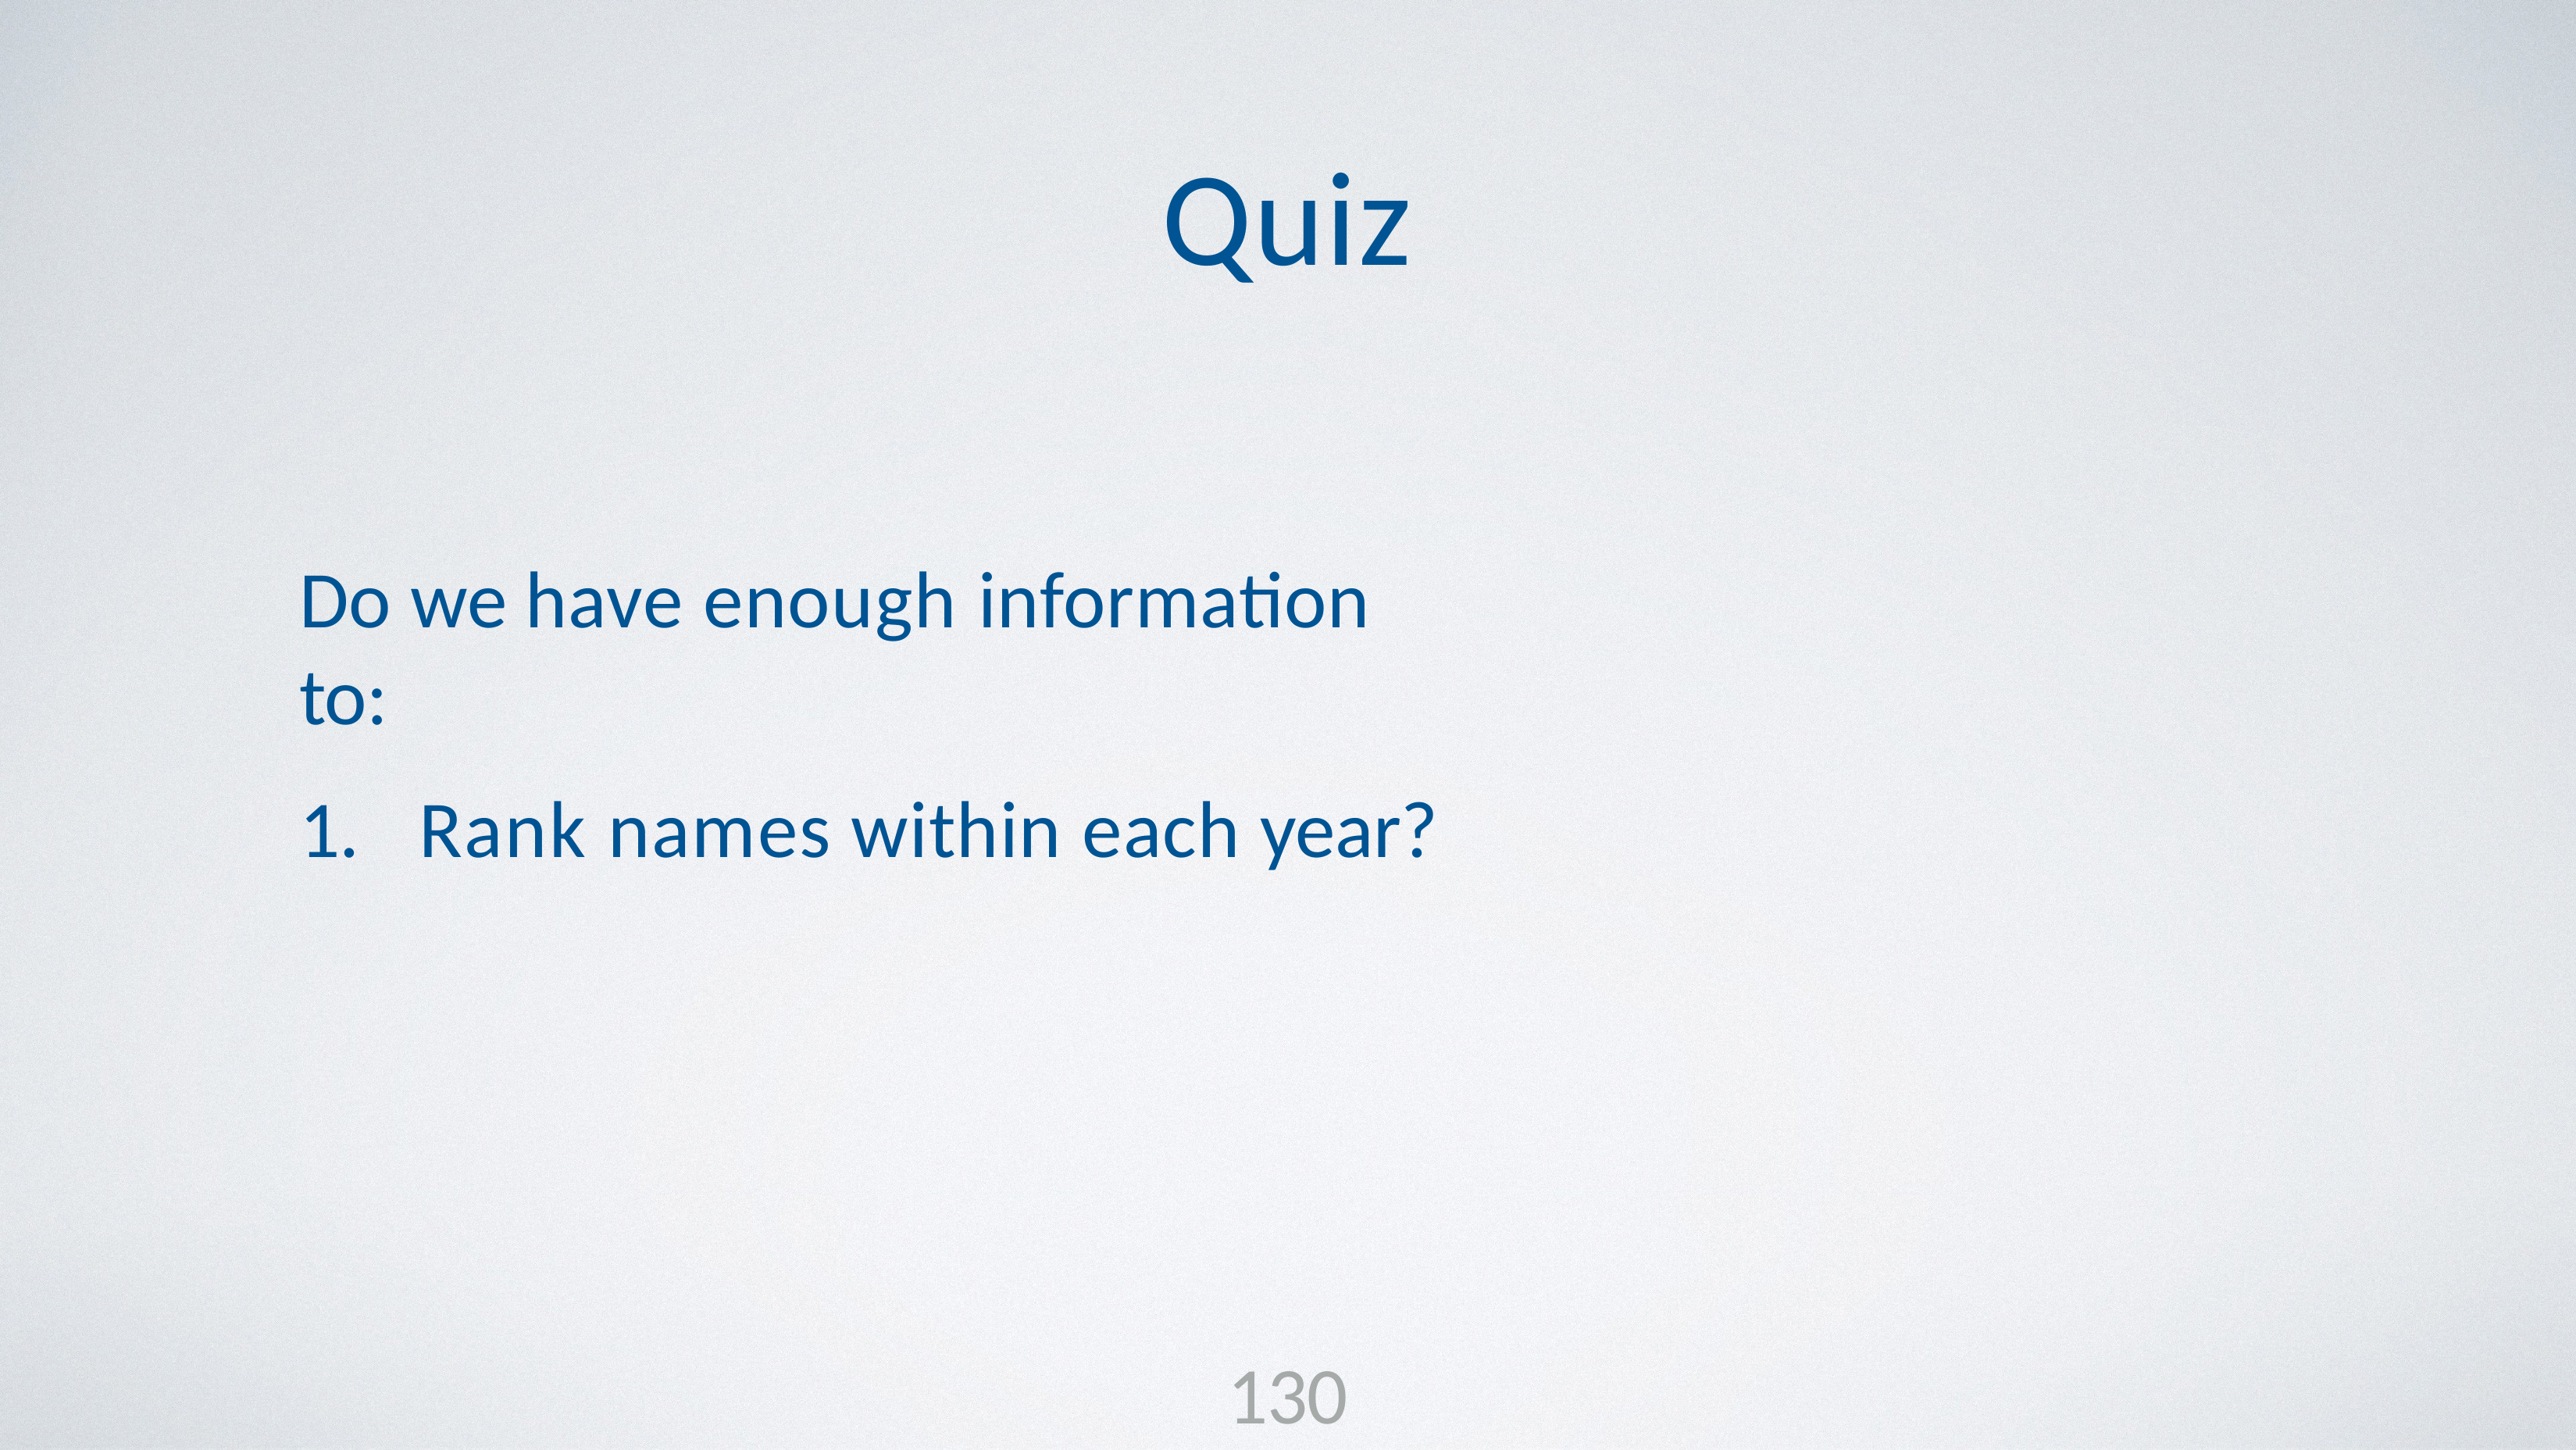

# Quiz
Do we have enough information to:
1.	Rank names within each year?
130